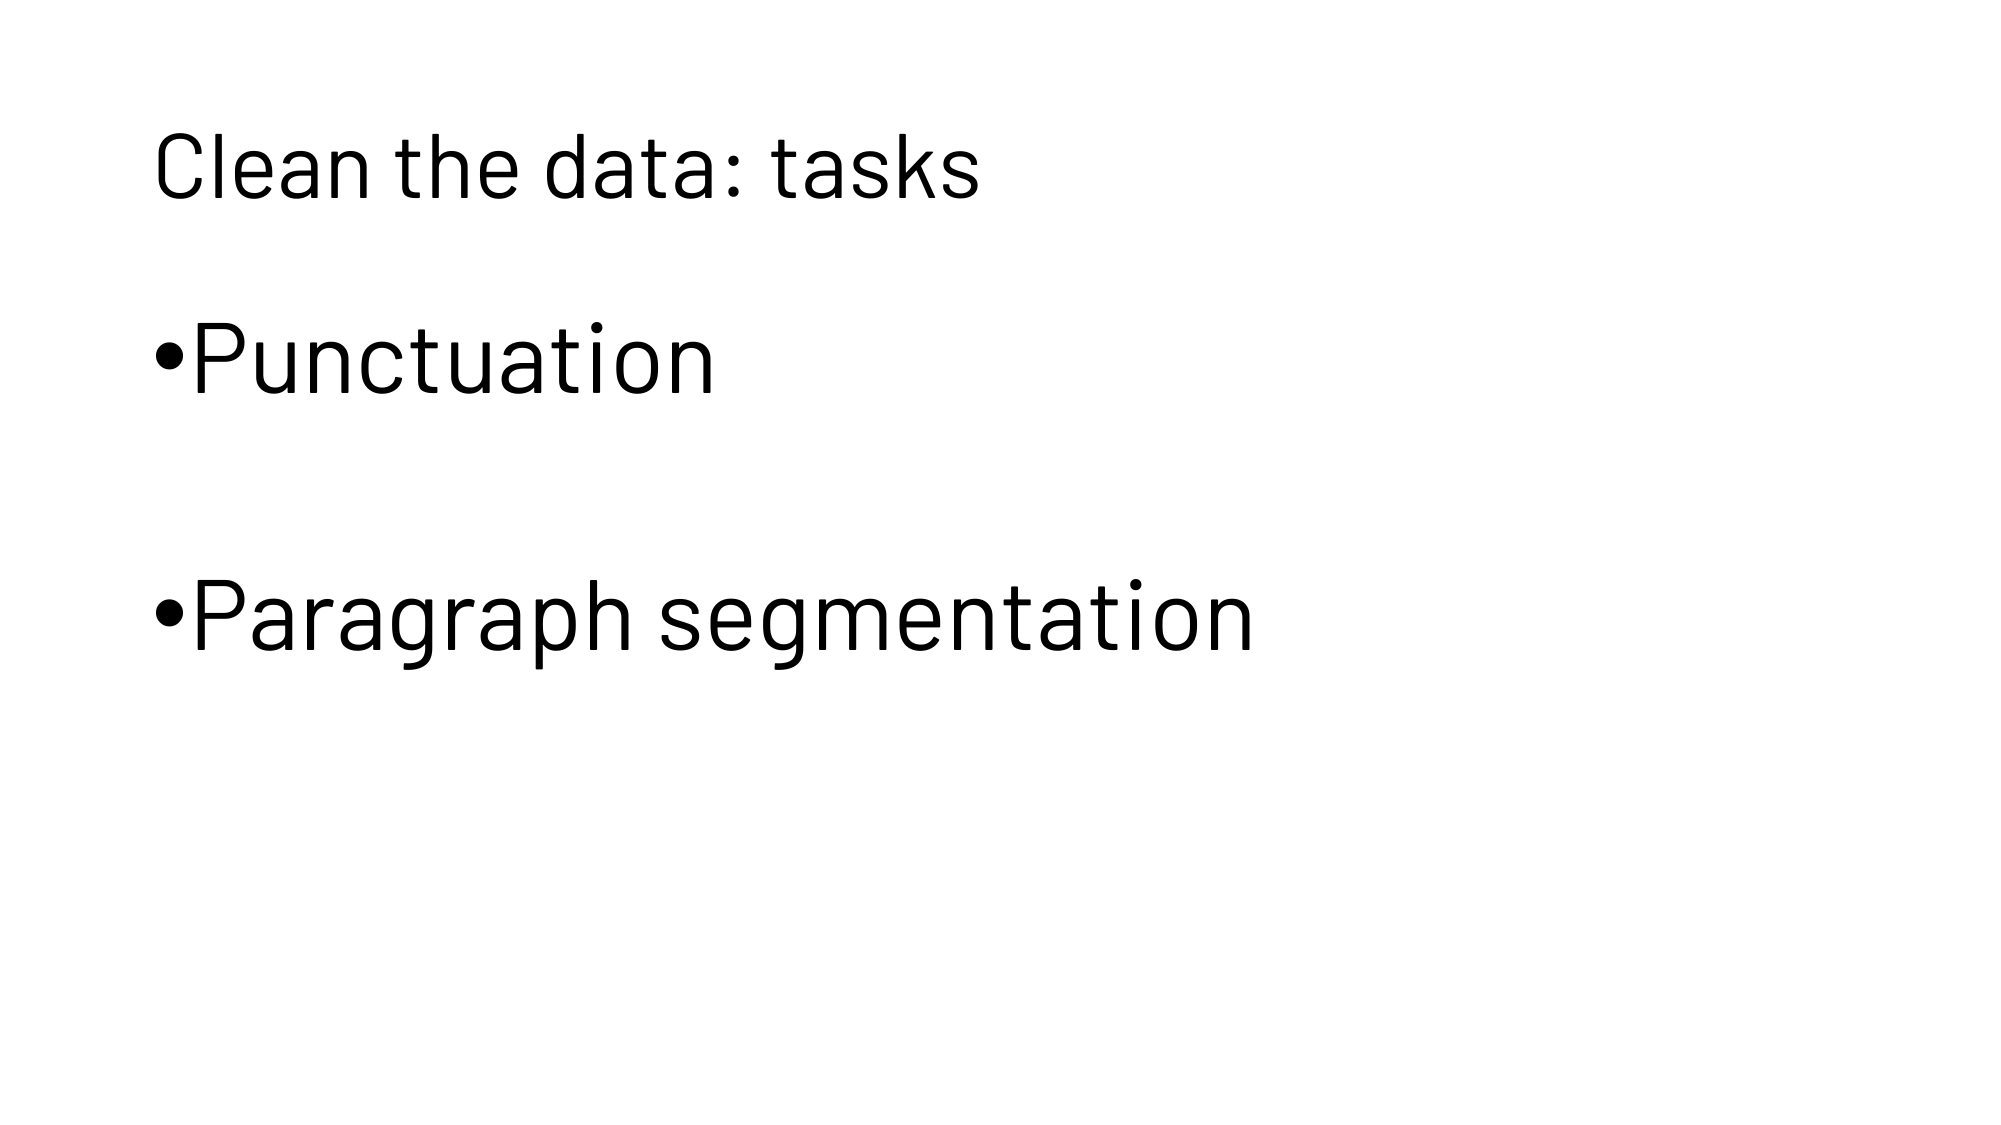

# Clean the data: tasks
Punctuation

Paragraph segmentation